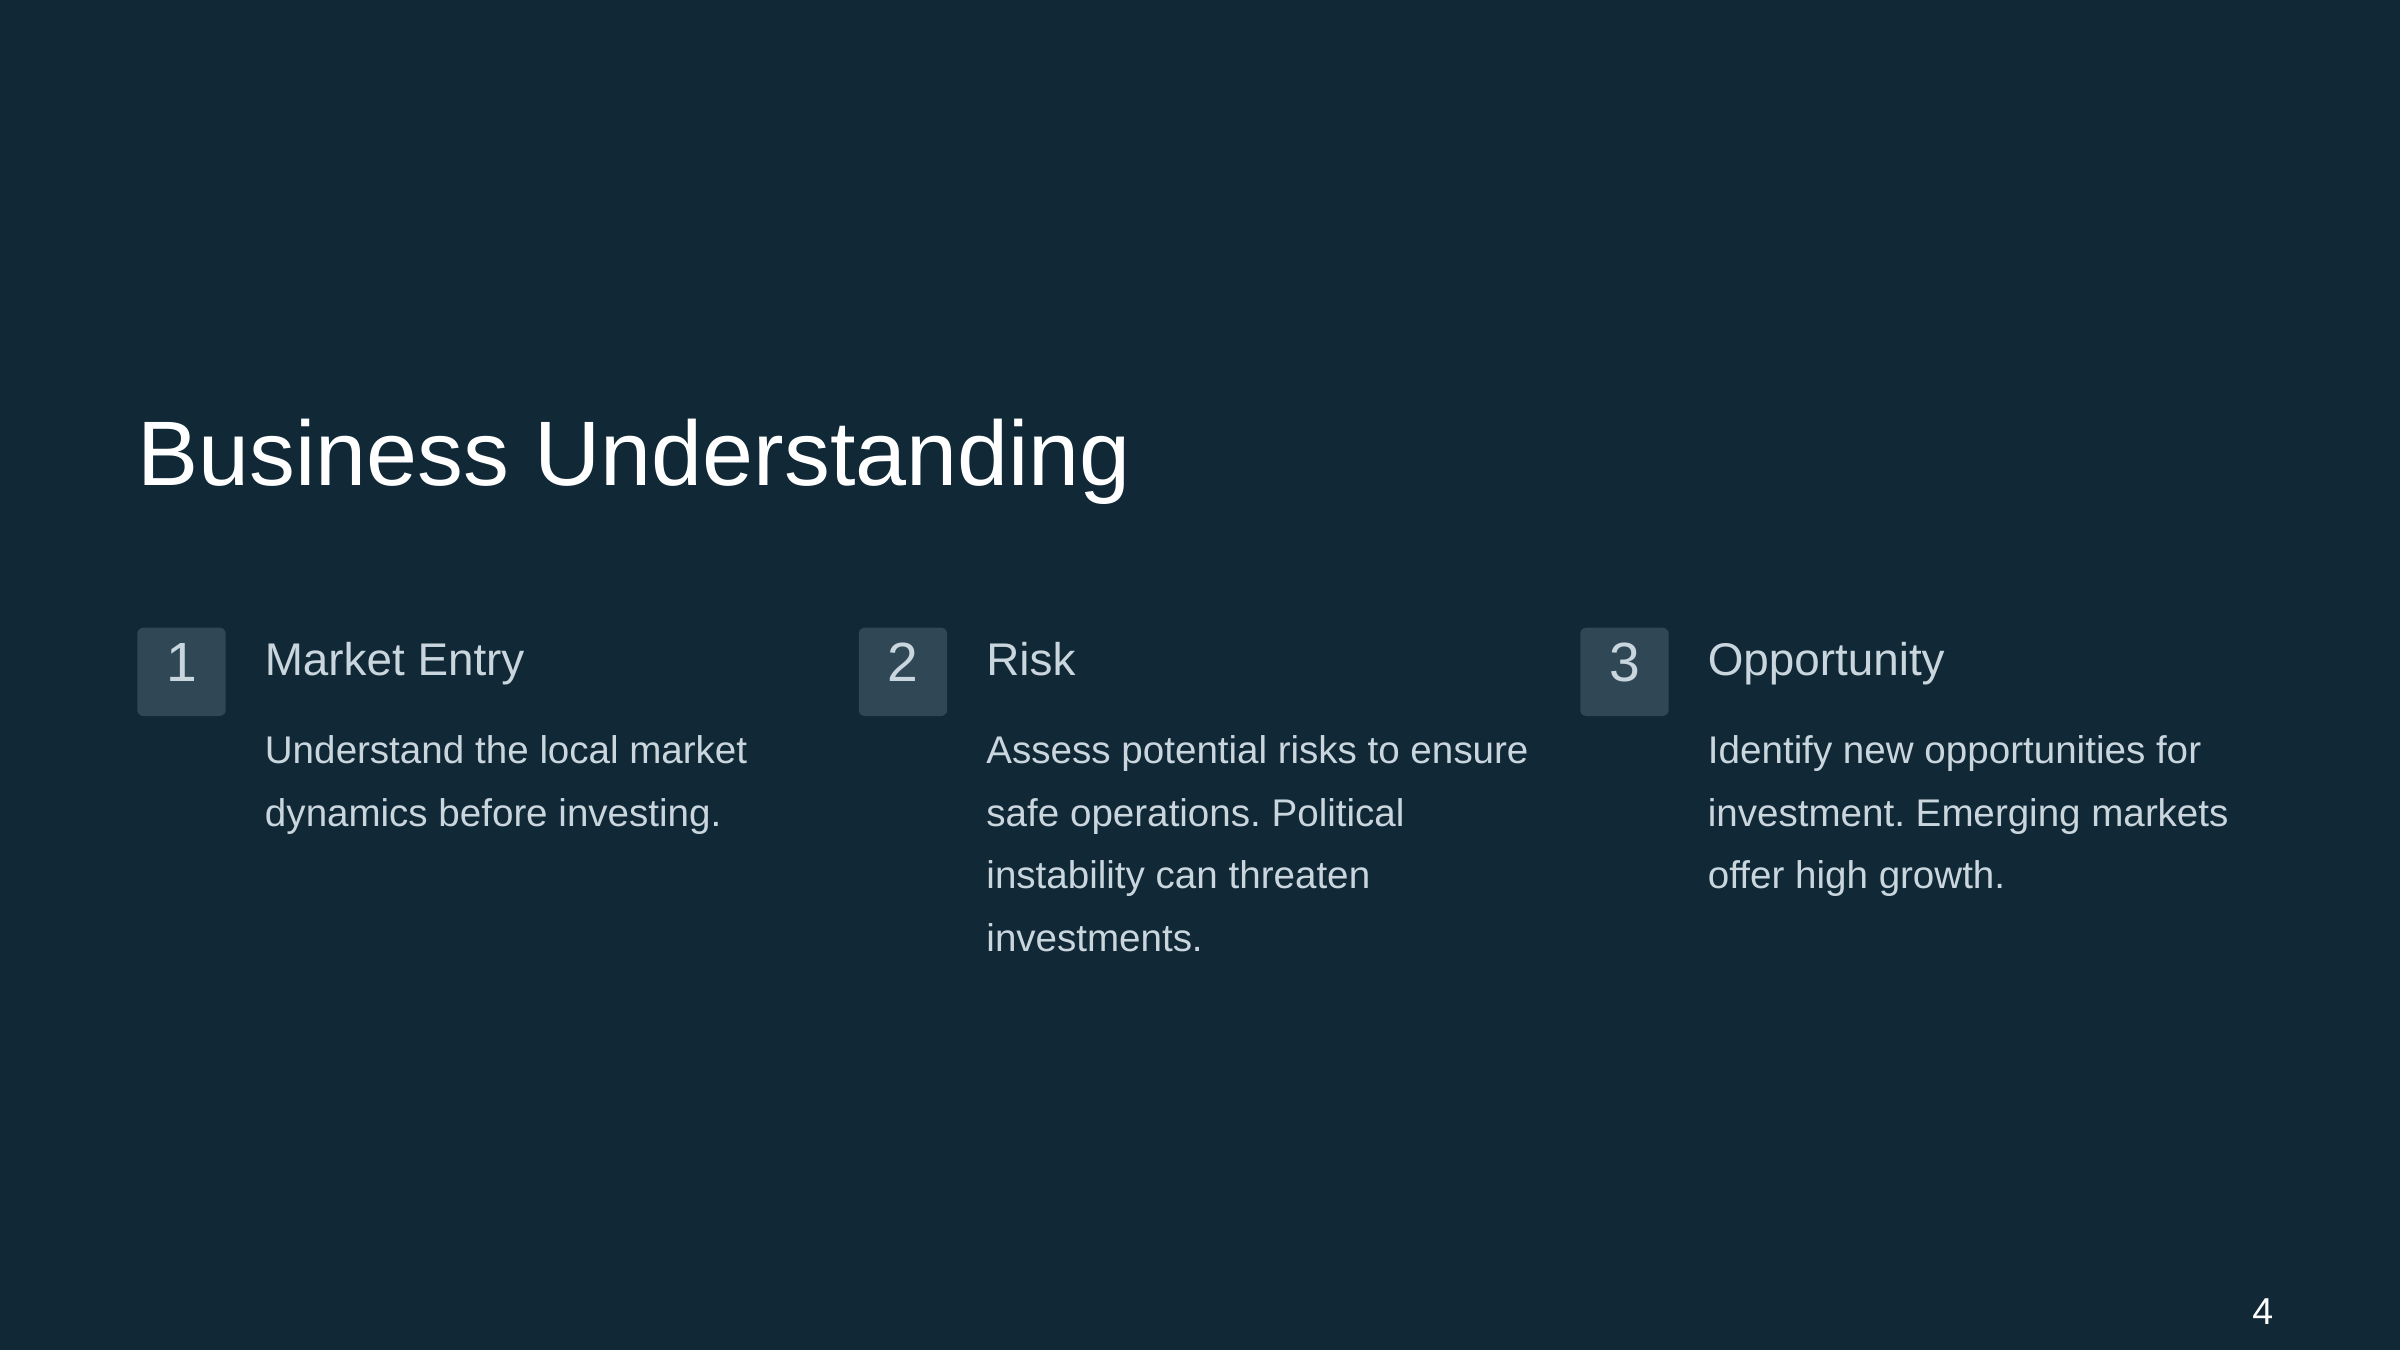

Business Understanding

Market Entry

Risk

Opportunity
1
2
3
Understand the local market dynamics before investing.
Assess potential risks to ensure safe operations. Political instability can threaten investments.
Identify new opportunities for investment. Emerging markets offer high growth.